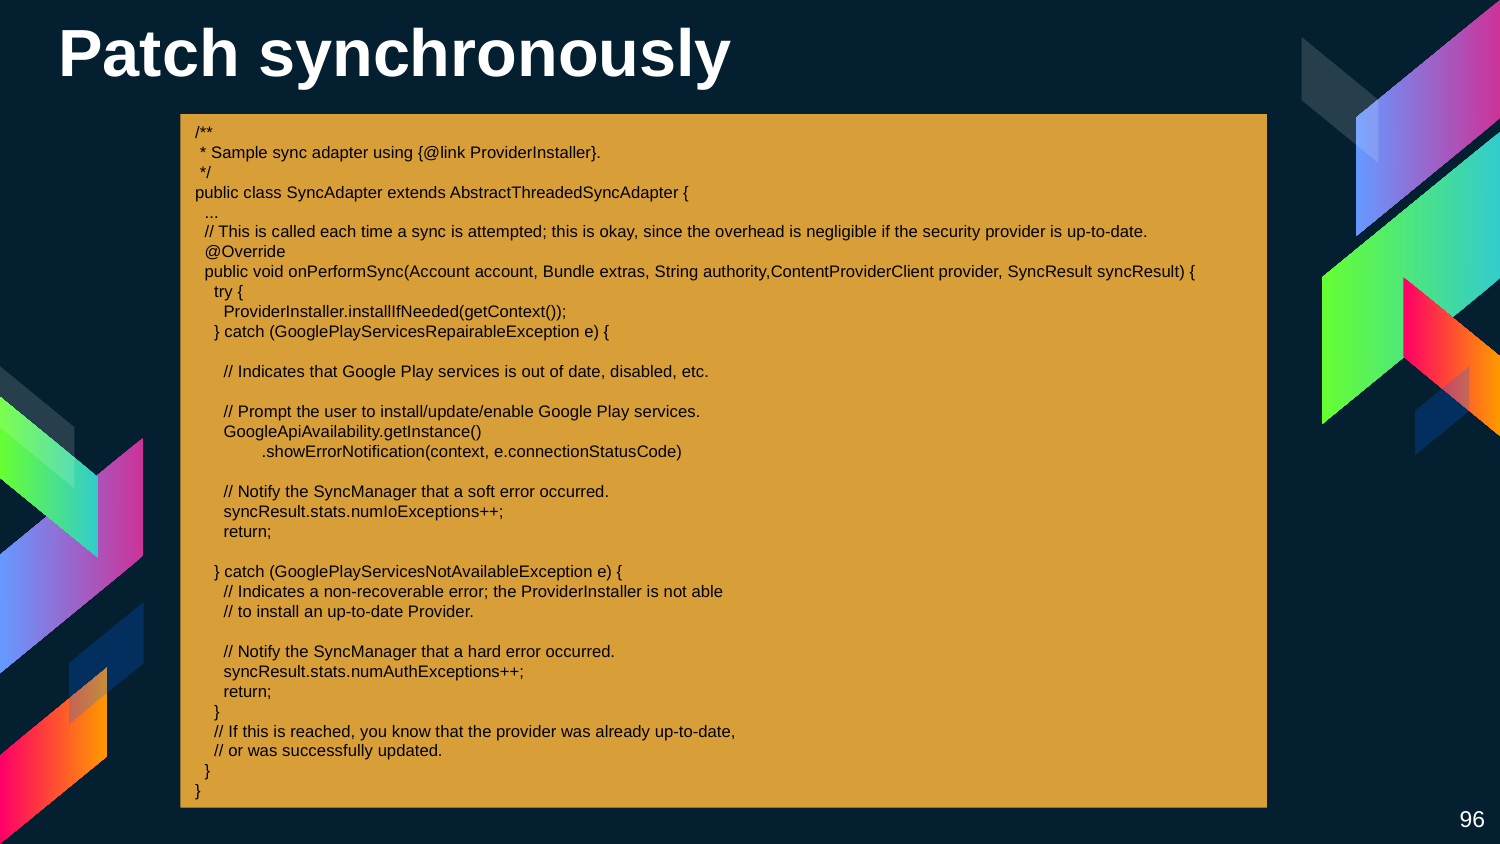

Patch synchronously
/**
 * Sample sync adapter using {@link ProviderInstaller}.
 */
public class SyncAdapter extends AbstractThreadedSyncAdapter {
  ...
  // This is called each time a sync is attempted; this is okay, since the overhead is negligible if the security provider is up-to-date.
  @Override
  public void onPerformSync(Account account, Bundle extras, String authority,ContentProviderClient provider, SyncResult syncResult) {
    try {
      ProviderInstaller.installIfNeeded(getContext());
    } catch (GooglePlayServicesRepairableException e) {
      // Indicates that Google Play services is out of date, disabled, etc.
      // Prompt the user to install/update/enable Google Play services.
      GoogleApiAvailability.getInstance()
              .showErrorNotification(context, e.connectionStatusCode)
      // Notify the SyncManager that a soft error occurred.
      syncResult.stats.numIoExceptions++;
      return;
    } catch (GooglePlayServicesNotAvailableException e) {
      // Indicates a non-recoverable error; the ProviderInstaller is not able
      // to install an up-to-date Provider.
      // Notify the SyncManager that a hard error occurred.
      syncResult.stats.numAuthExceptions++;
      return;
    }
    // If this is reached, you know that the provider was already up-to-date,
    // or was successfully updated.
  }
}
96